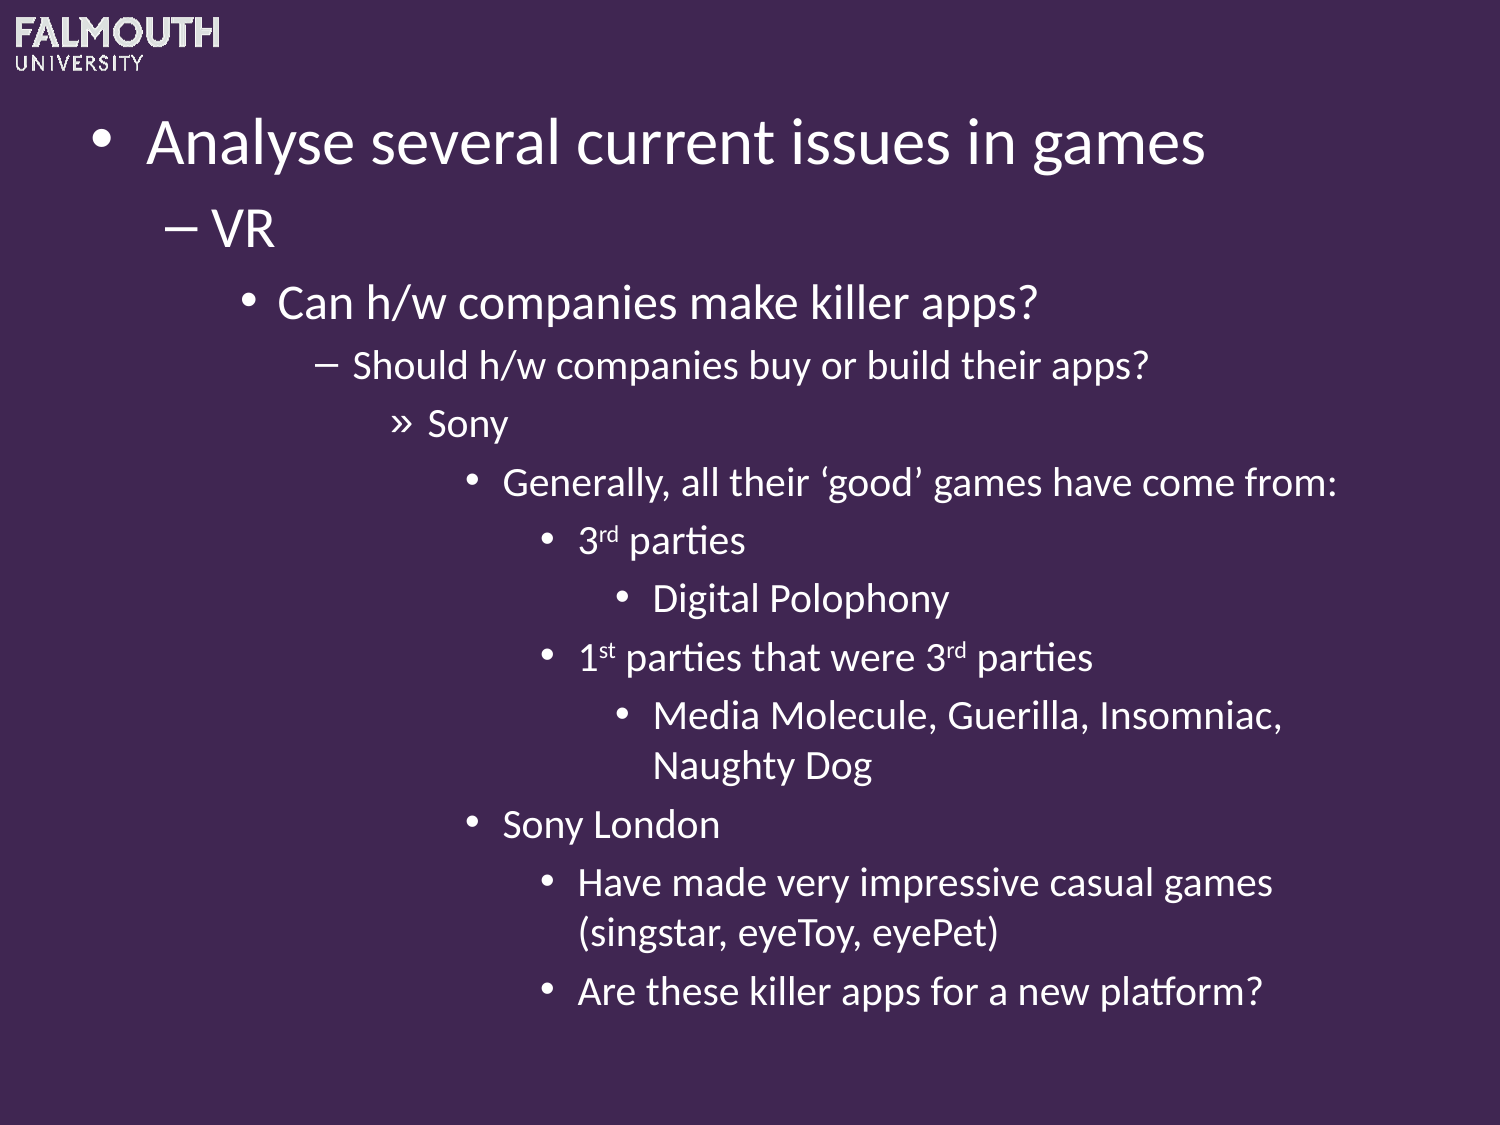

Analyse several current issues in games
VR
Can h/w companies make killer apps?
Should h/w companies buy or build their apps?
Sony
Generally, all their ‘good’ games have come from:
3rd parties
Digital Polophony
1st parties that were 3rd parties
Media Molecule, Guerilla, Insomniac, Naughty Dog
Sony London
Have made very impressive casual games (singstar, eyeToy, eyePet)
Are these killer apps for a new platform?